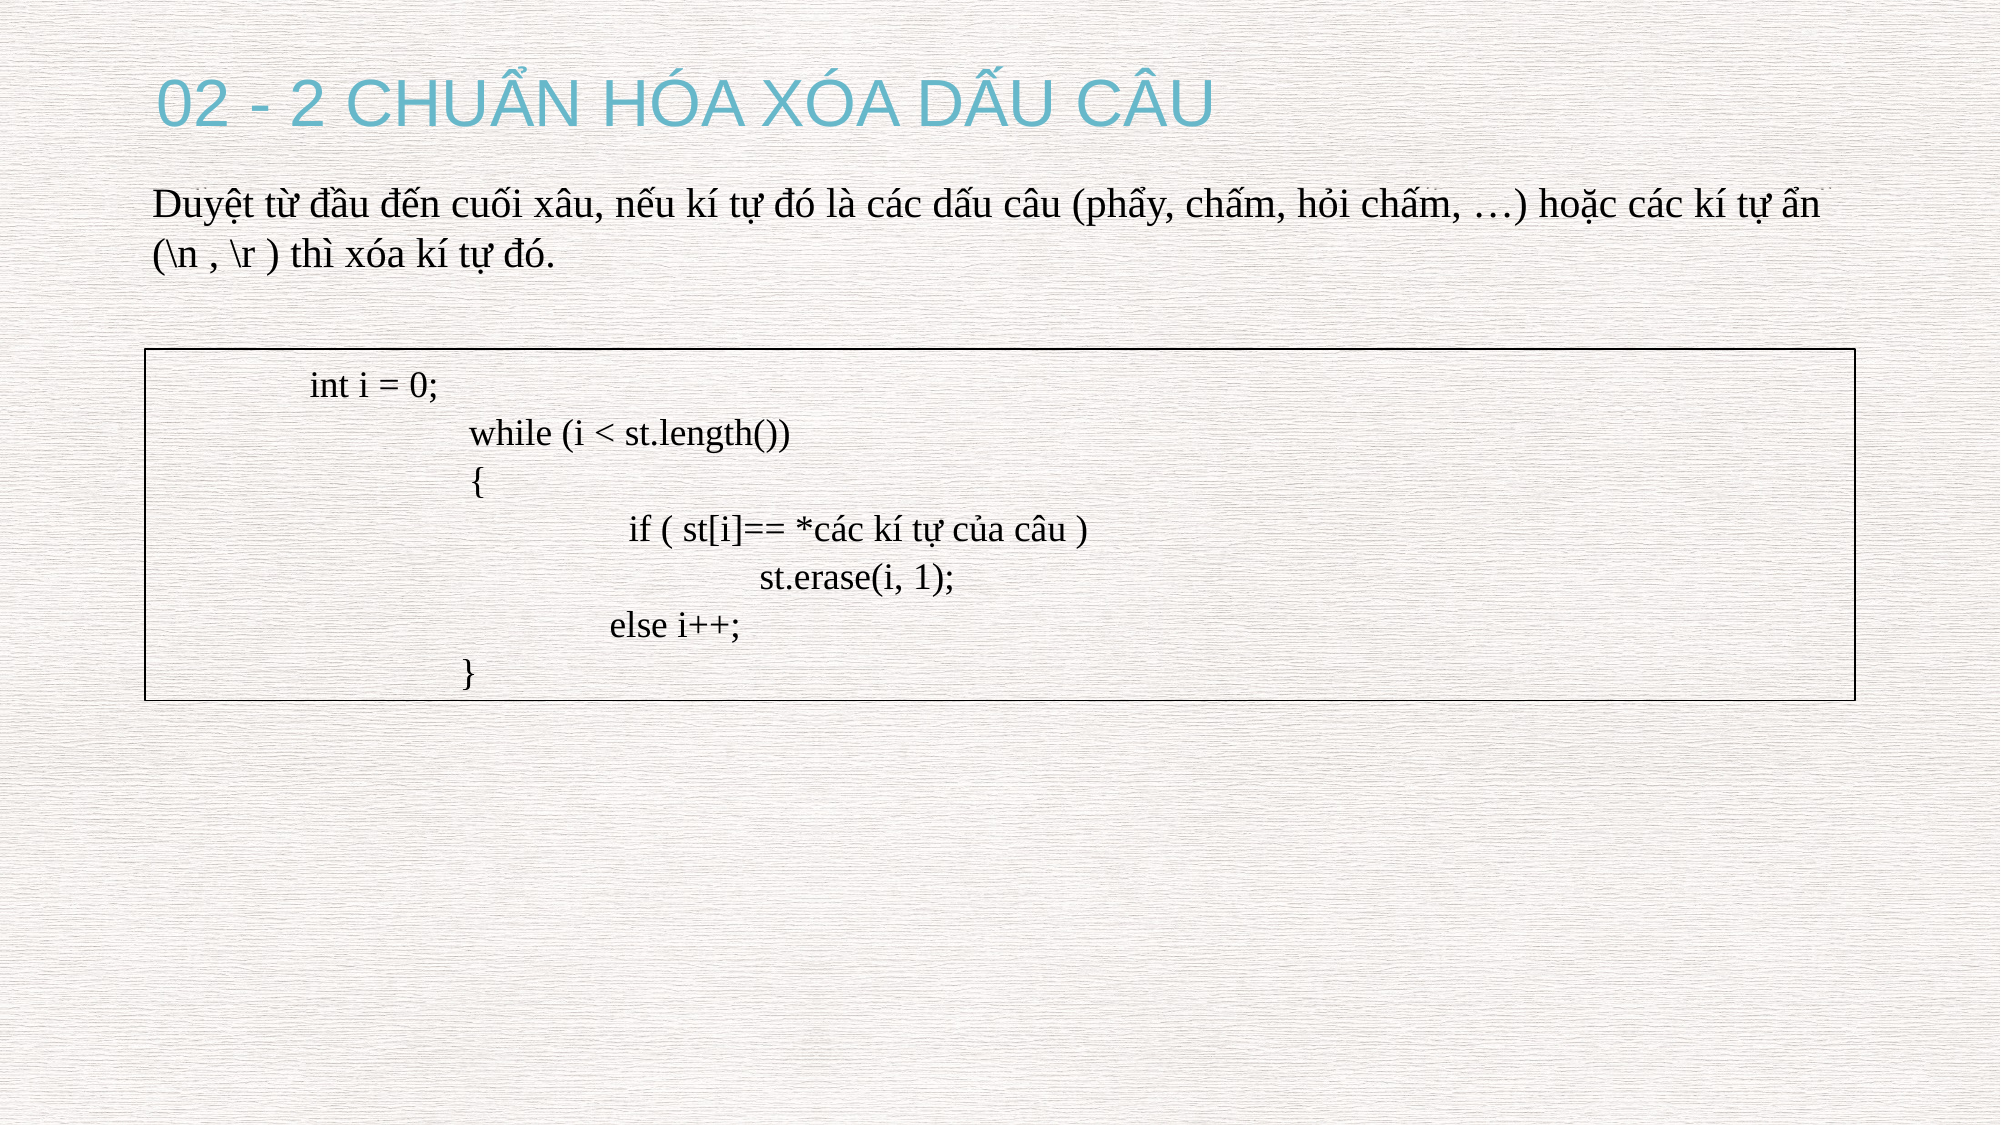

02 - 2 CHUẨN HÓA XÓA DẤU CÂU
Duyệt từ đầu đến cuối xâu, nếu kí tự đó là các dấu câu (phẩy, chấm, hỏi chấm, …) hoặc các kí tự ẩn (\n , \r ) thì xóa kí tự đó.

	int i = 0;
   		 while (i < st.length())
   		 {
      			  if ( st[i]== *các kí tự của câu )
         			   	st.erase(i, 1);
        			else i++;
    		}